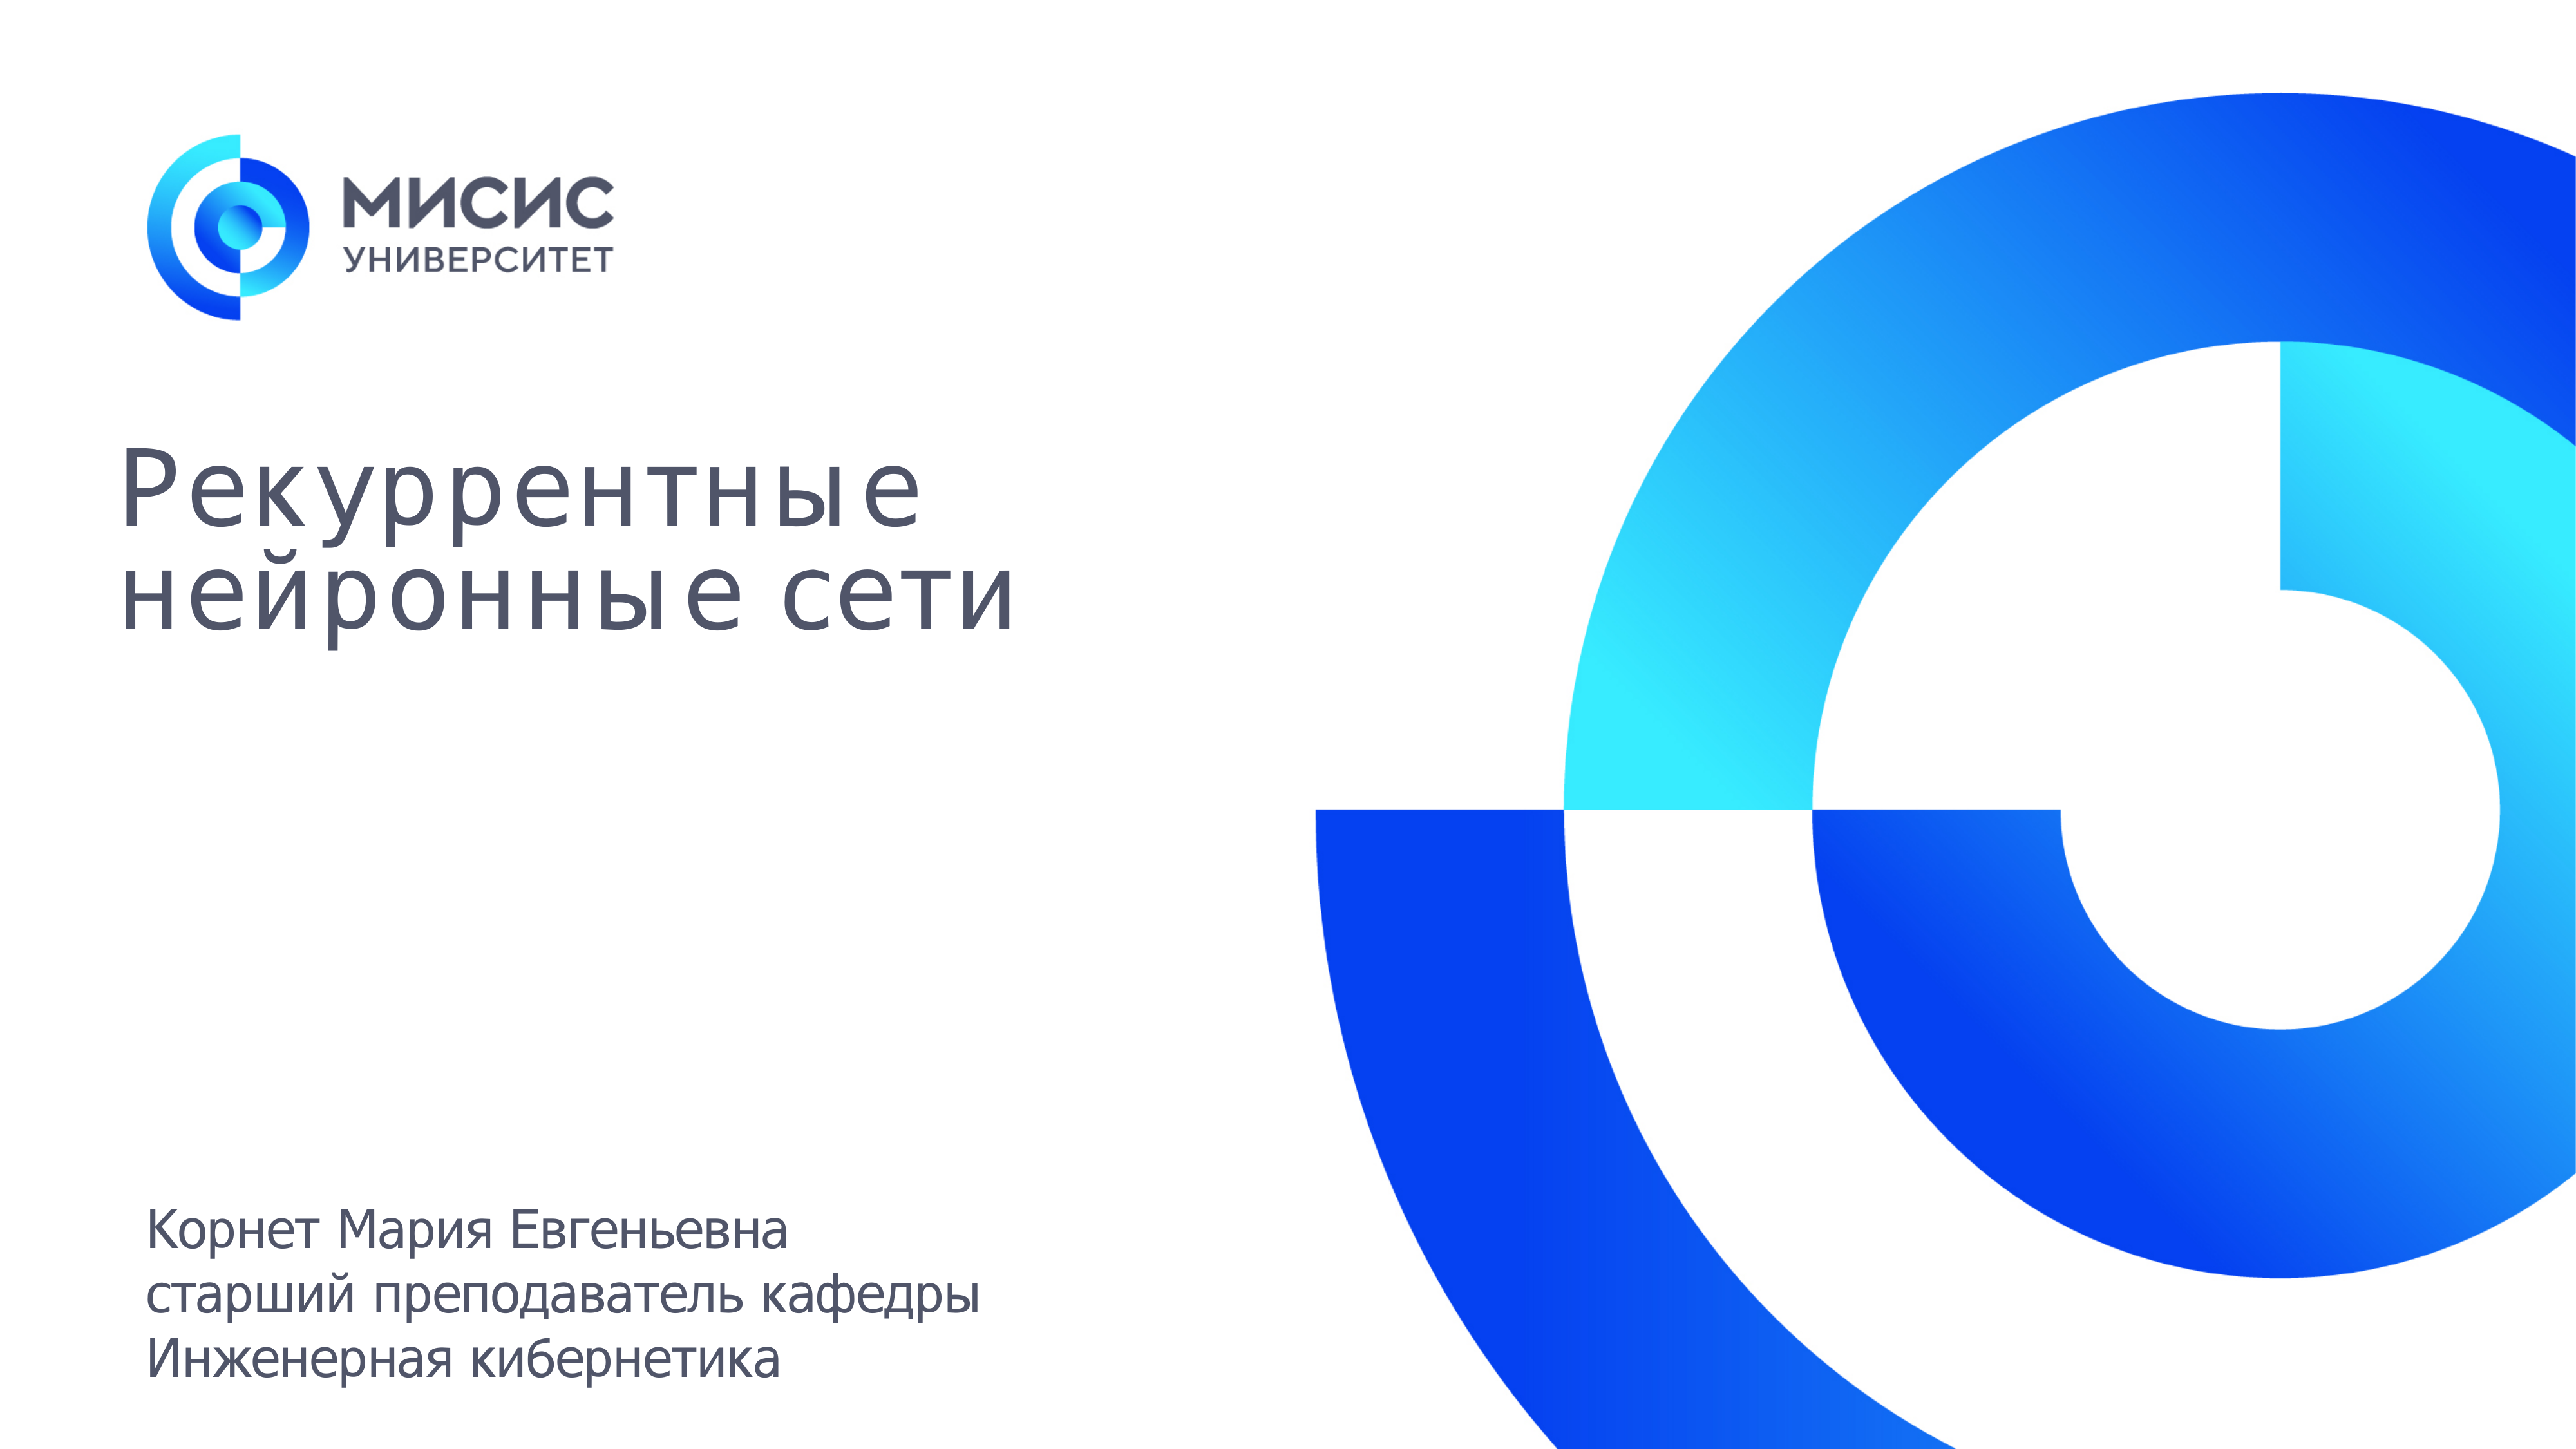

# Рекуррентные нейронные сети
Корнет Мария Евгеньевна
старший преподаватель кафедры Инженерная кибернетика